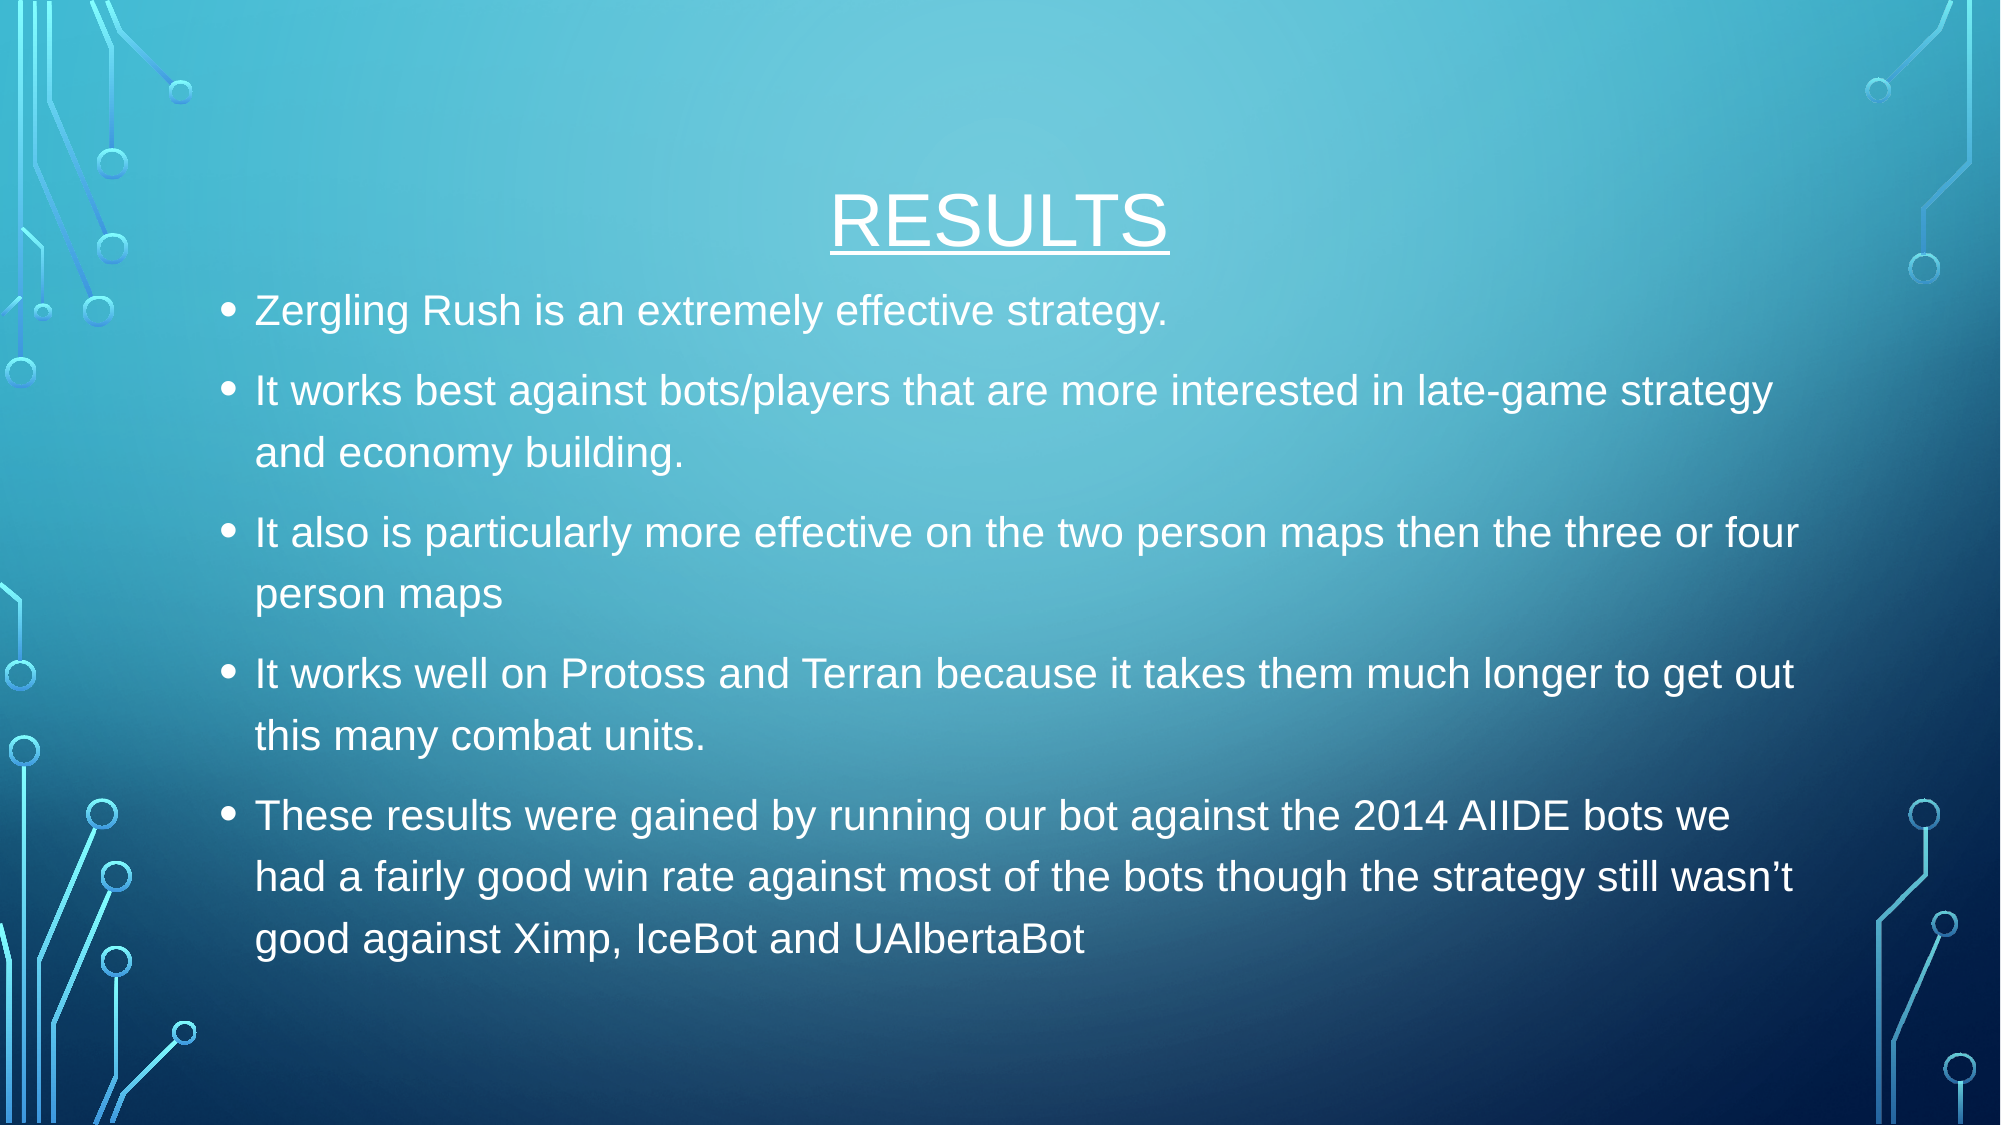

# Results
Zergling Rush is an extremely effective strategy.
It works best against bots/players that are more interested in late-game strategy and economy building.
It also is particularly more effective on the two person maps then the three or four person maps
It works well on Protoss and Terran because it takes them much longer to get out this many combat units.
These results were gained by running our bot against the 2014 AIIDE bots we had a fairly good win rate against most of the bots though the strategy still wasn’t good against Ximp, IceBot and UAlbertaBot